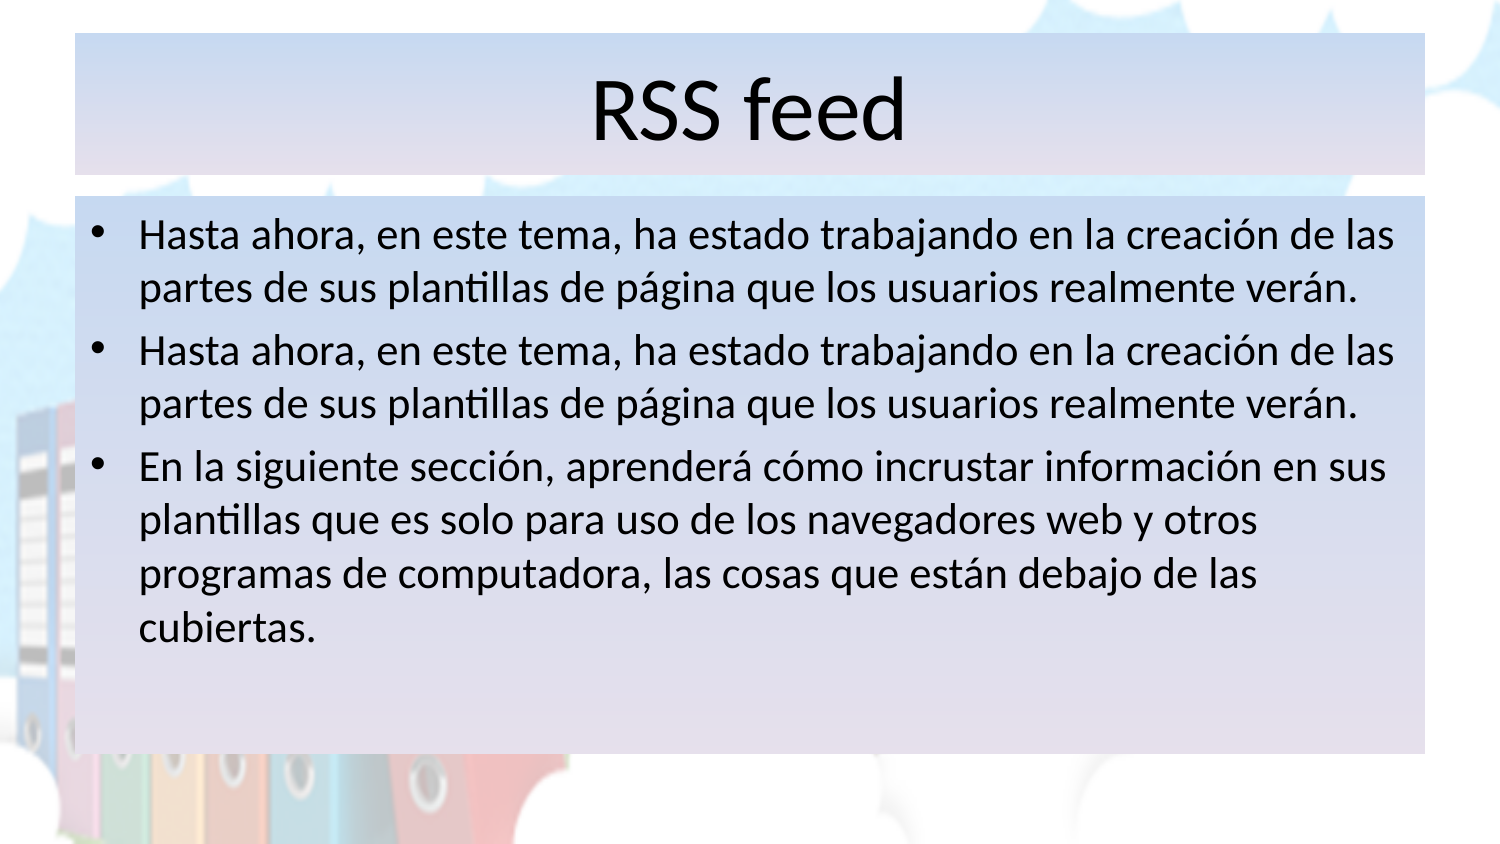

# RSS feed
Hasta ahora, en este tema, ha estado trabajando en la creación de las partes de sus plantillas de página que los usuarios realmente verán.
Hasta ahora, en este tema, ha estado trabajando en la creación de las partes de sus plantillas de página que los usuarios realmente verán.
En la siguiente sección, aprenderá cómo incrustar información en sus plantillas que es solo para uso de los navegadores web y otros programas de computadora, las cosas que están debajo de las cubiertas.